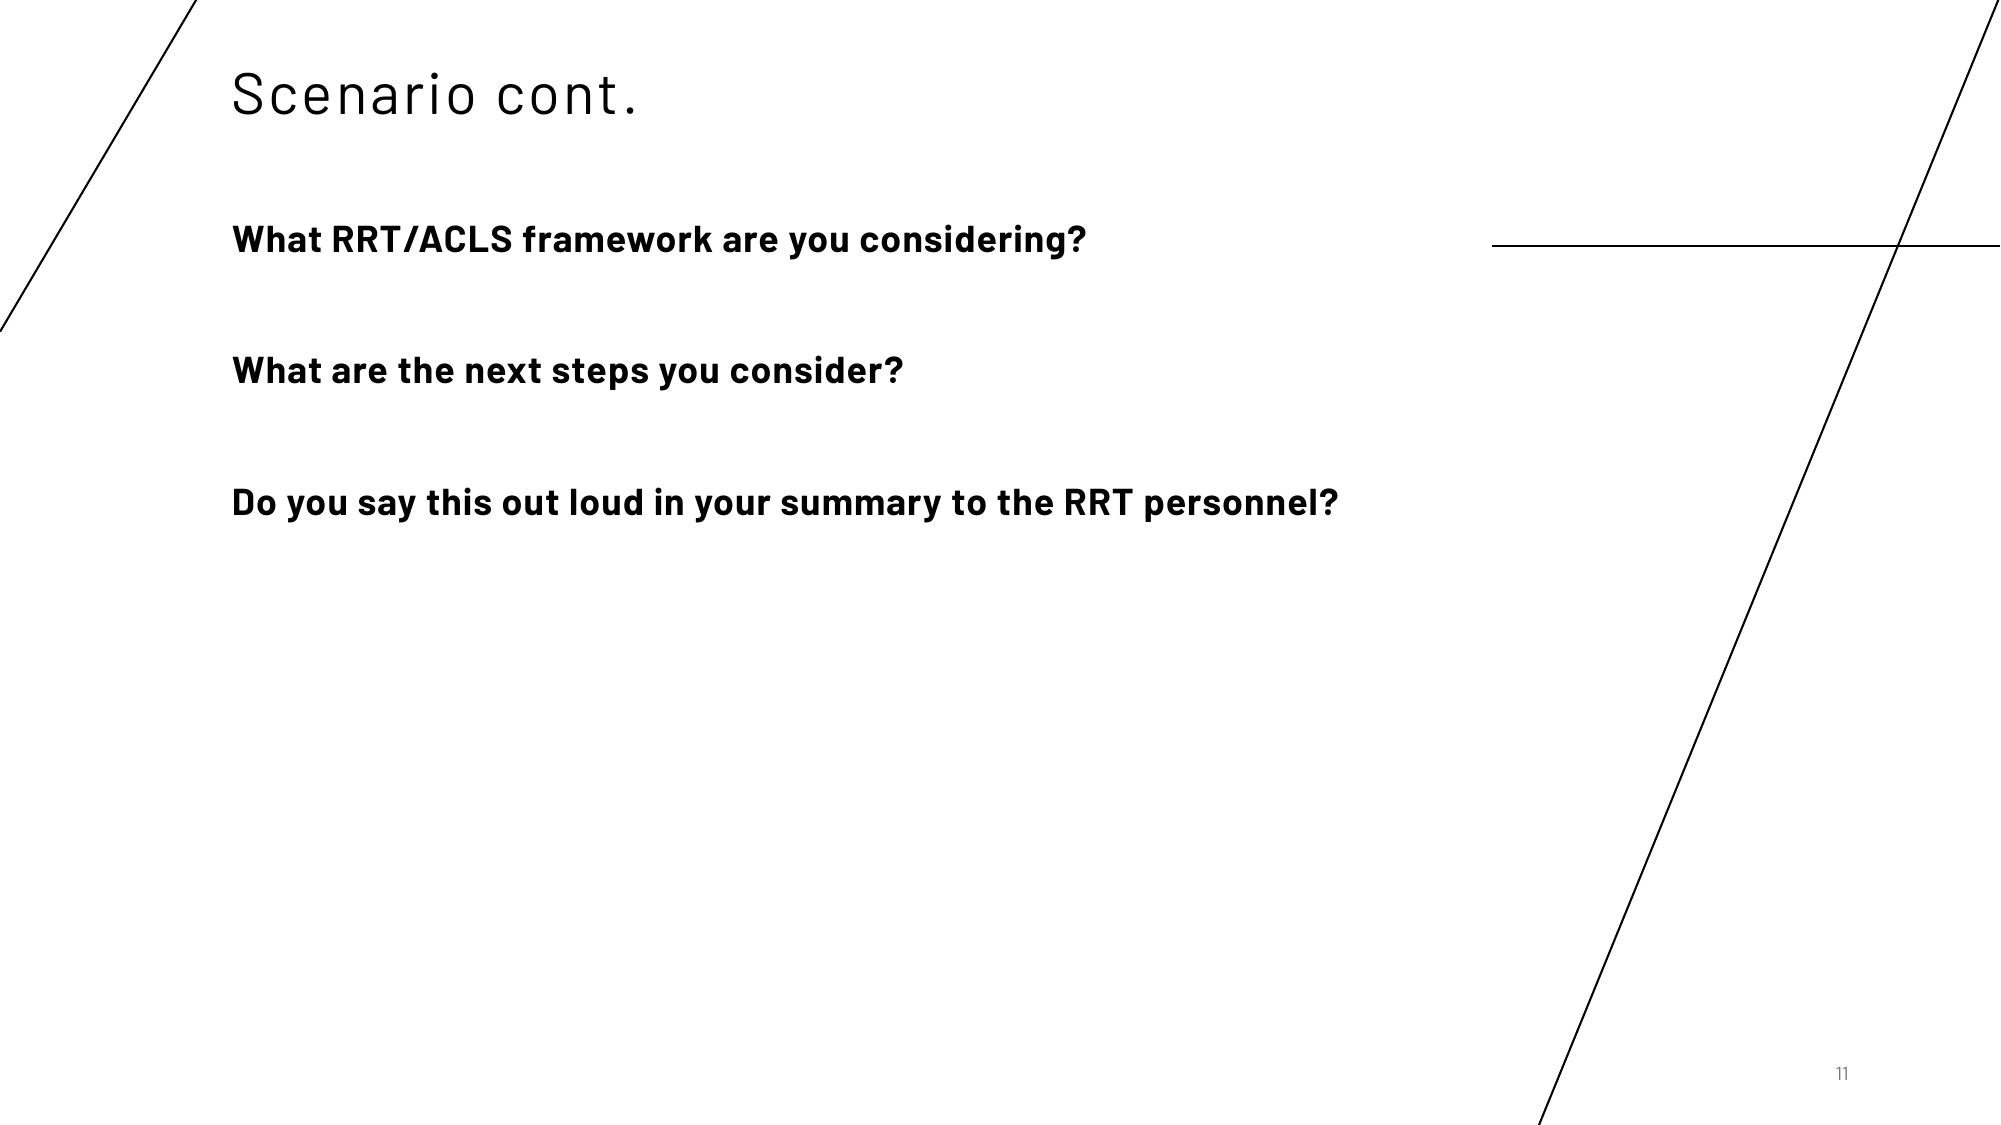

# Scenario cont.
What RRT/ACLS framework are you considering?

What are the next steps you consider?

Do you say this out loud in your summary to the RRT personnel?
11